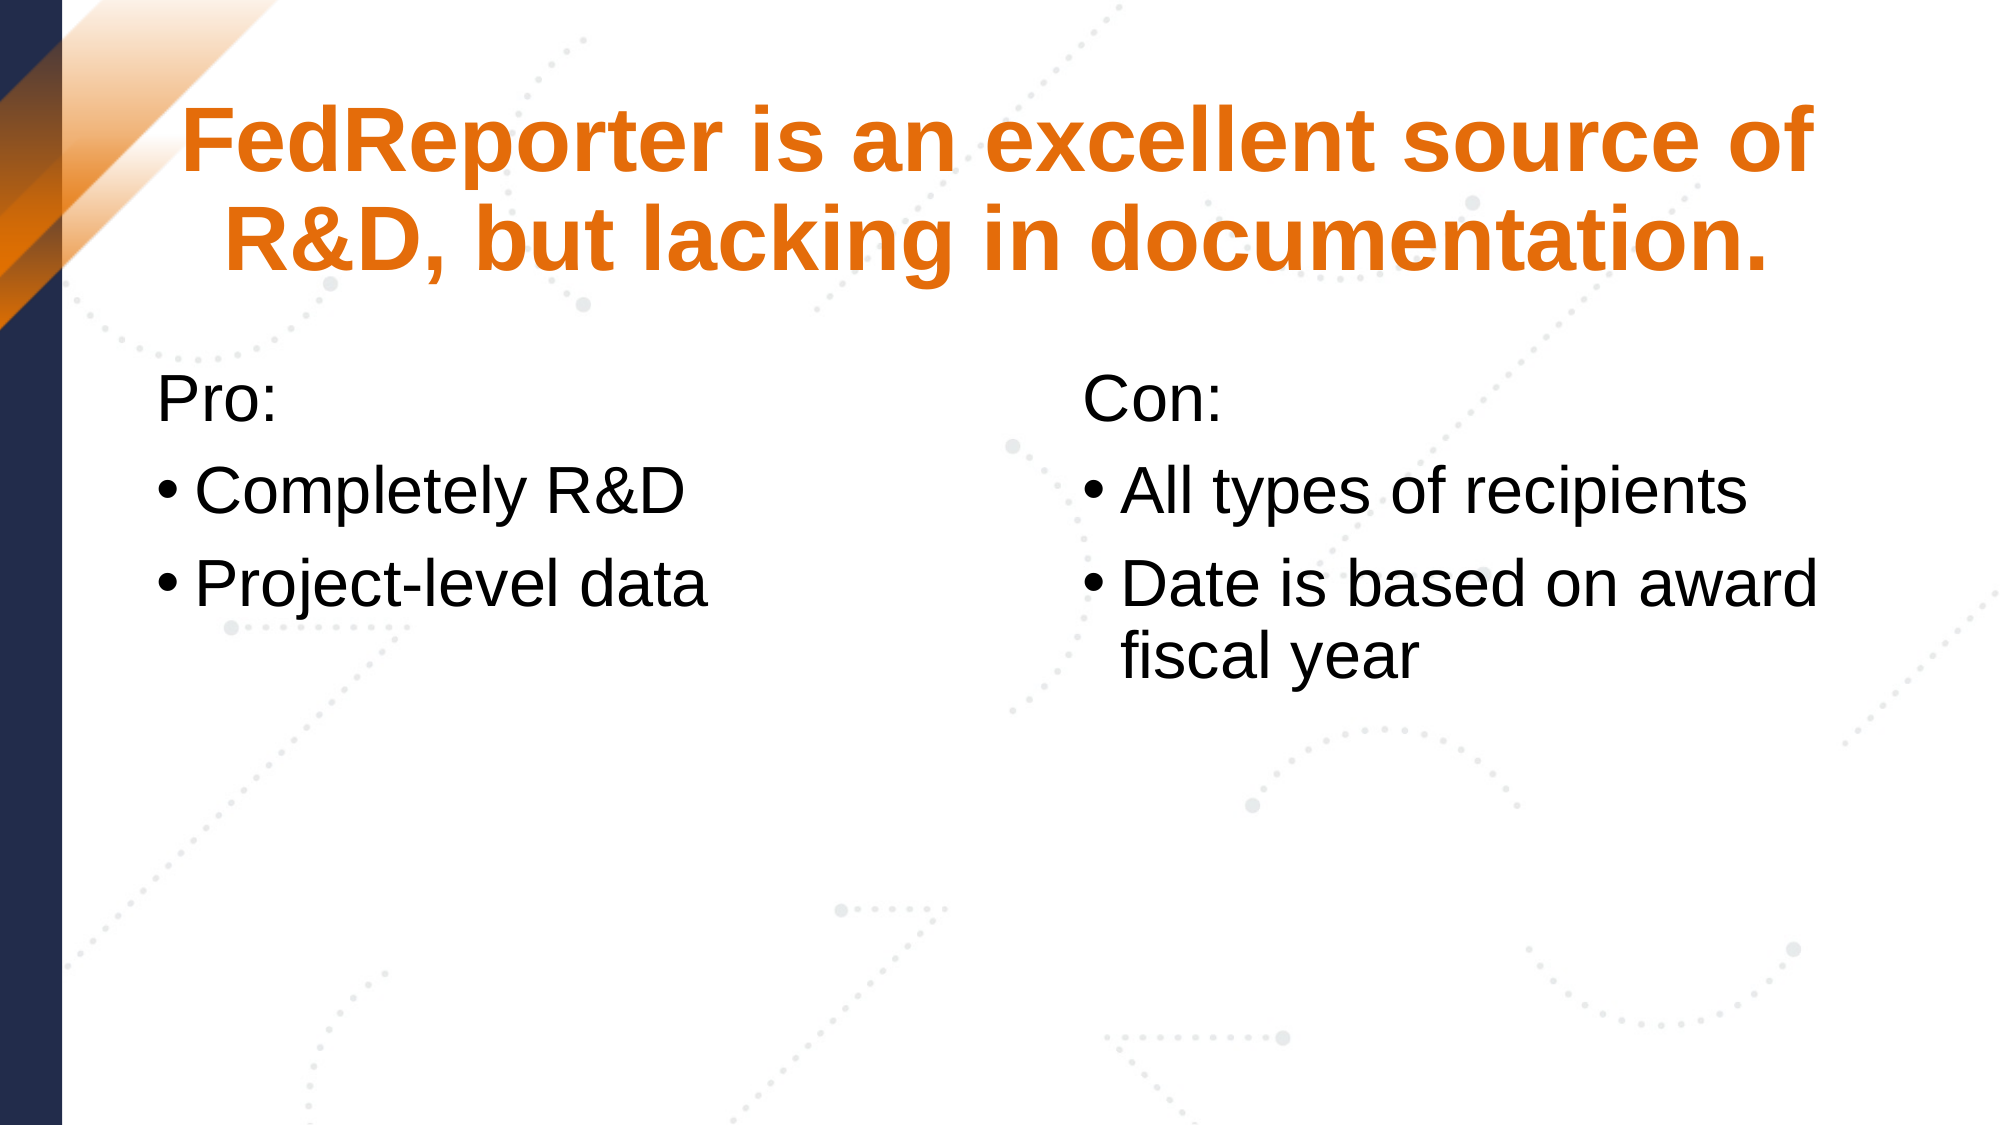

# FedReporter is an excellent source of R&D, but lacking in documentation.
Con:
All types of recipients
Date is based on award fiscal year
Pro:
Completely R&D
Project-level data